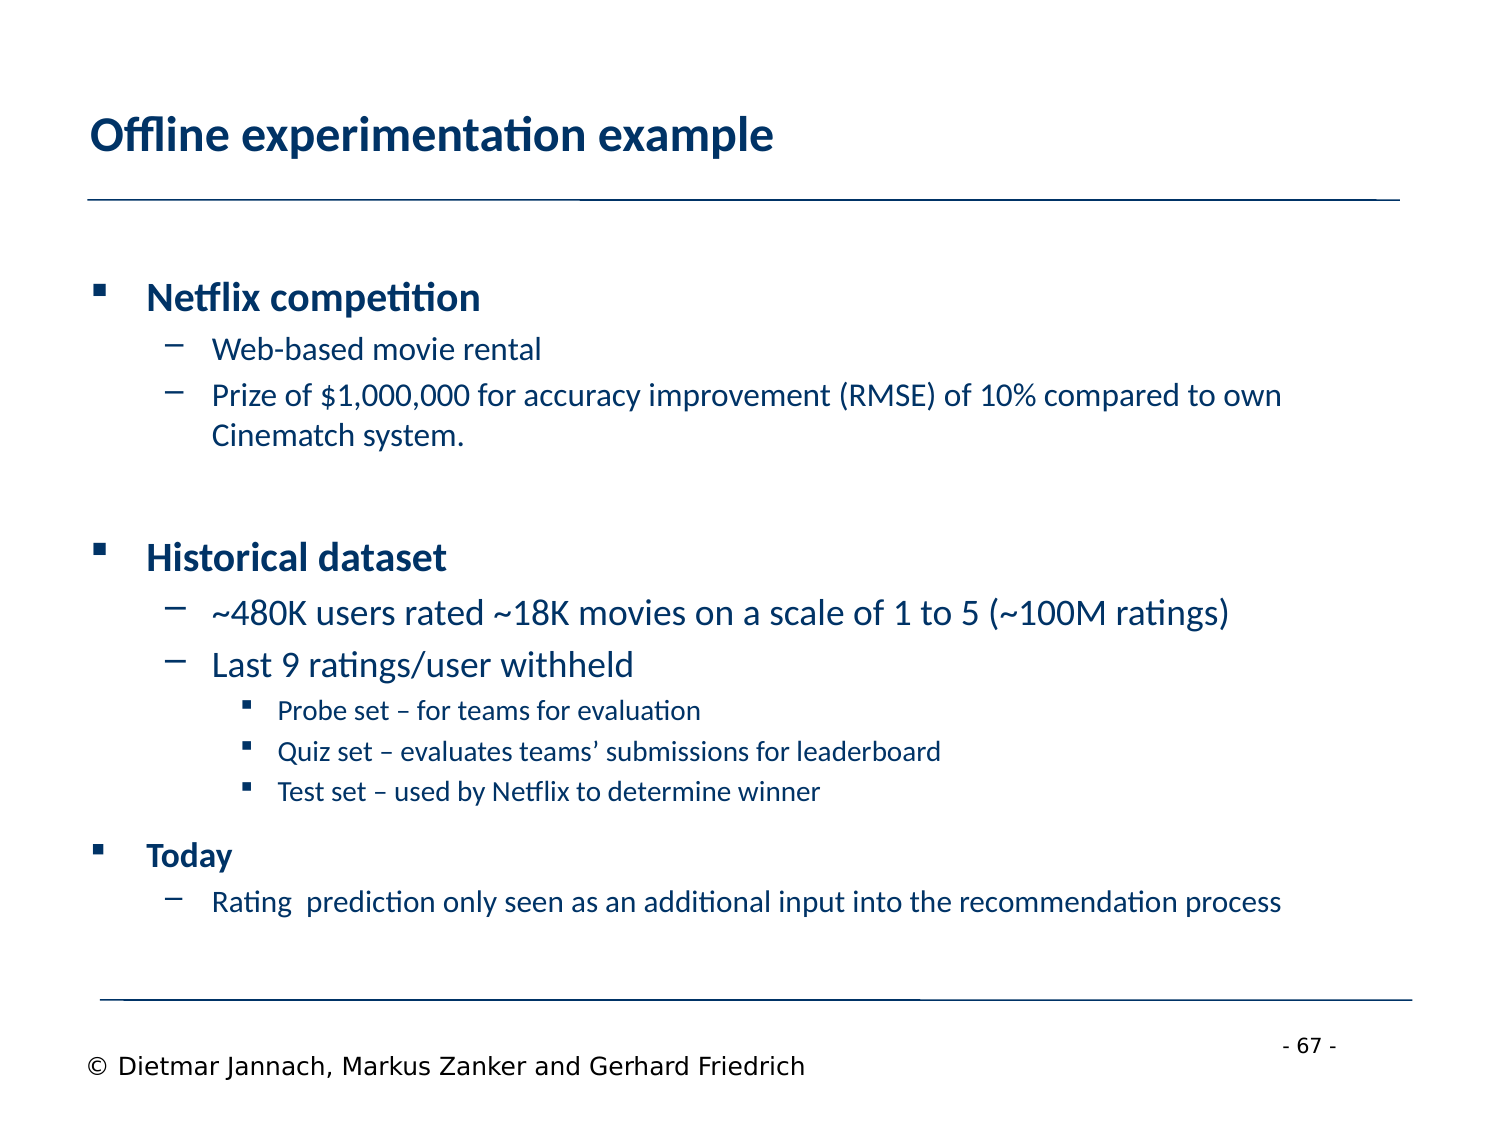

# Offline experimentation example
Netflix competition
Web-based movie rental
Prize of $1,000,000 for accuracy improvement (RMSE) of 10% compared to own Cinematch system.

Historical dataset
~480K users rated ~18K movies on a scale of 1 to 5 (~100M ratings)
Last 9 ratings/user withheld
Probe set – for teams for evaluation
Quiz set – evaluates teams’ submissions for leaderboard
Test set – used by Netflix to determine winner
Today
Rating  prediction only seen as an additional input into the recommendation process